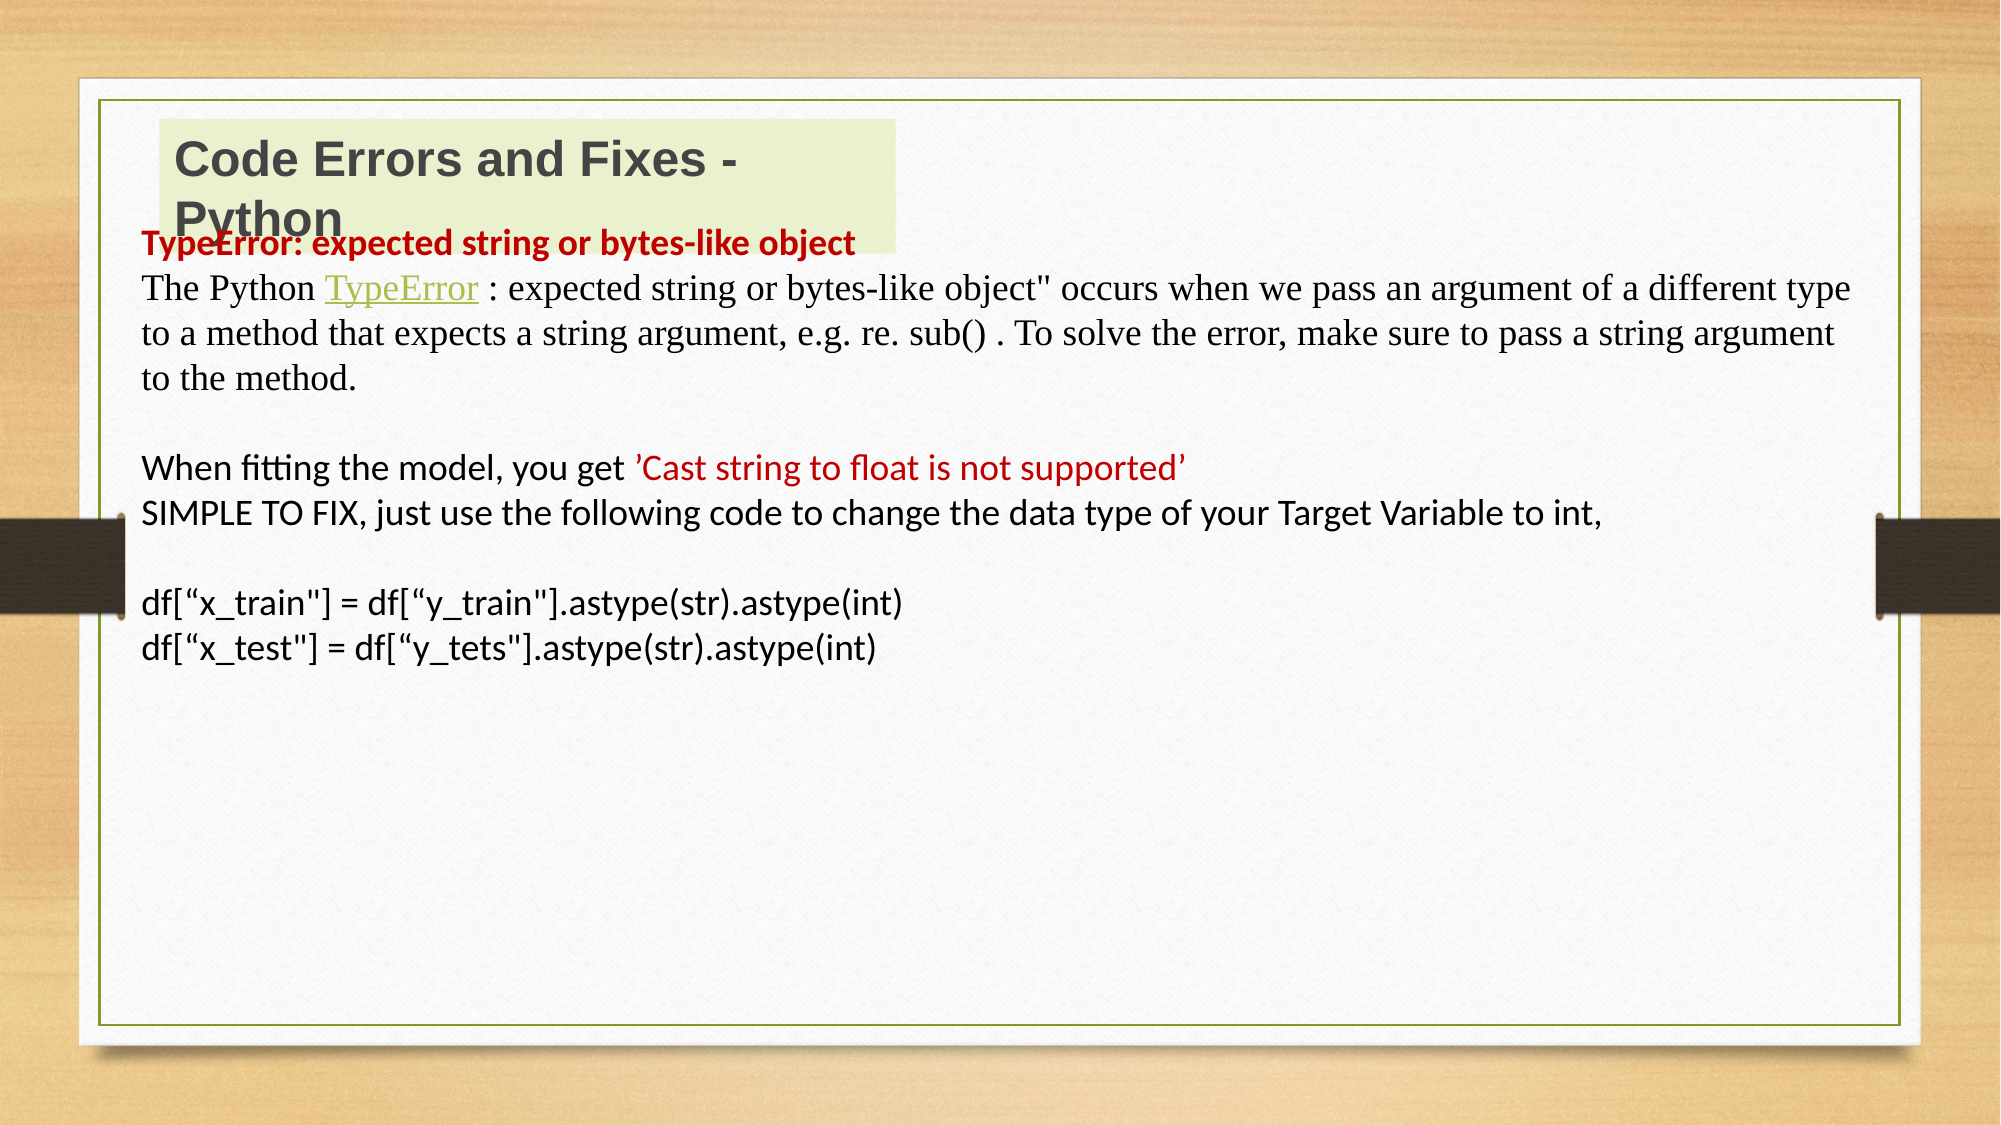

Code Errors and Fixes - Python
TypeError: expected string or bytes-like object
The Python TypeError : expected string or bytes-like object" occurs when we pass an argument of a different type to a method that expects a string argument, e.g. re. sub() . To solve the error, make sure to pass a string argument to the method.

When fitting the model, you get ’Cast string to float is not supported’
SIMPLE TO FIX, just use the following code to change the data type of your Target Variable to int,

df[“x_train"] = df[“y_train"].astype(str).astype(int)
df[“x_test"] = df[“y_tets"].astype(str).astype(int)